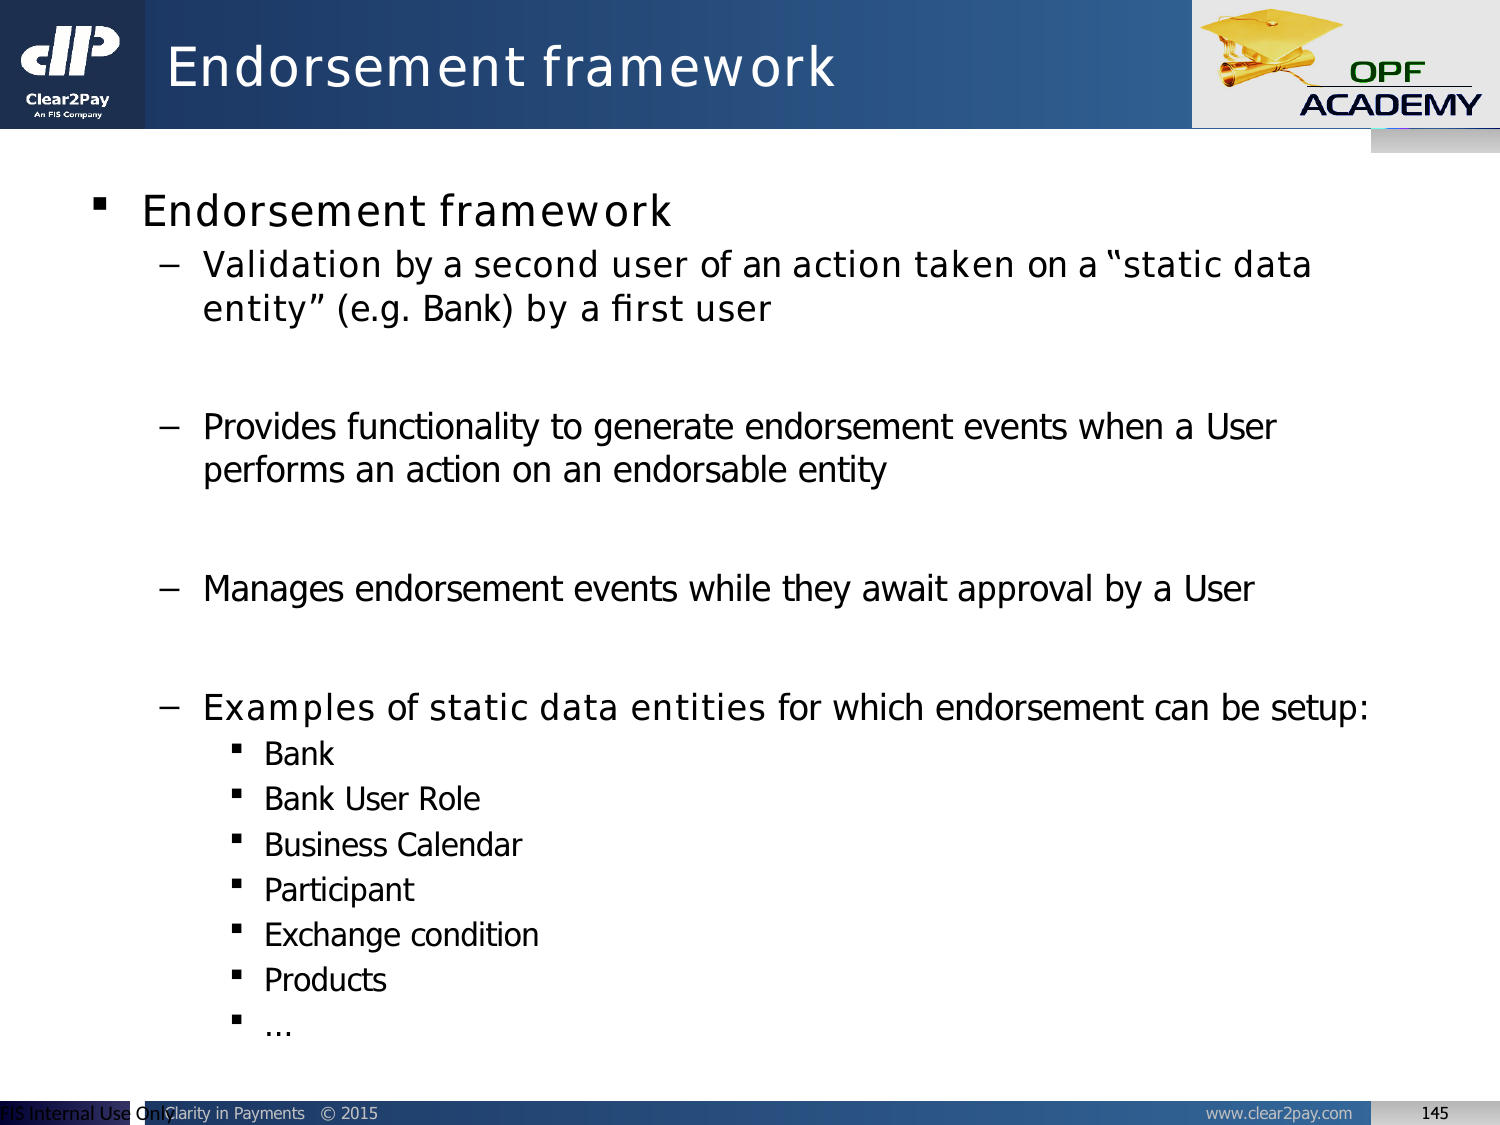

# Endorsement framework
Endorsement framework
Validation by a second user of an action taken on a “static data entity” (e.g. Bank) by a first user

Provides functionality to generate endorsement events when a User performs an action on an endorsable entity

Manages endorsement events while they await approval by a User

Examples of static data entities for which endorsement can be setup:
Bank
Bank User Role
Business Calendar
Participant
Exchange condition
Products
...